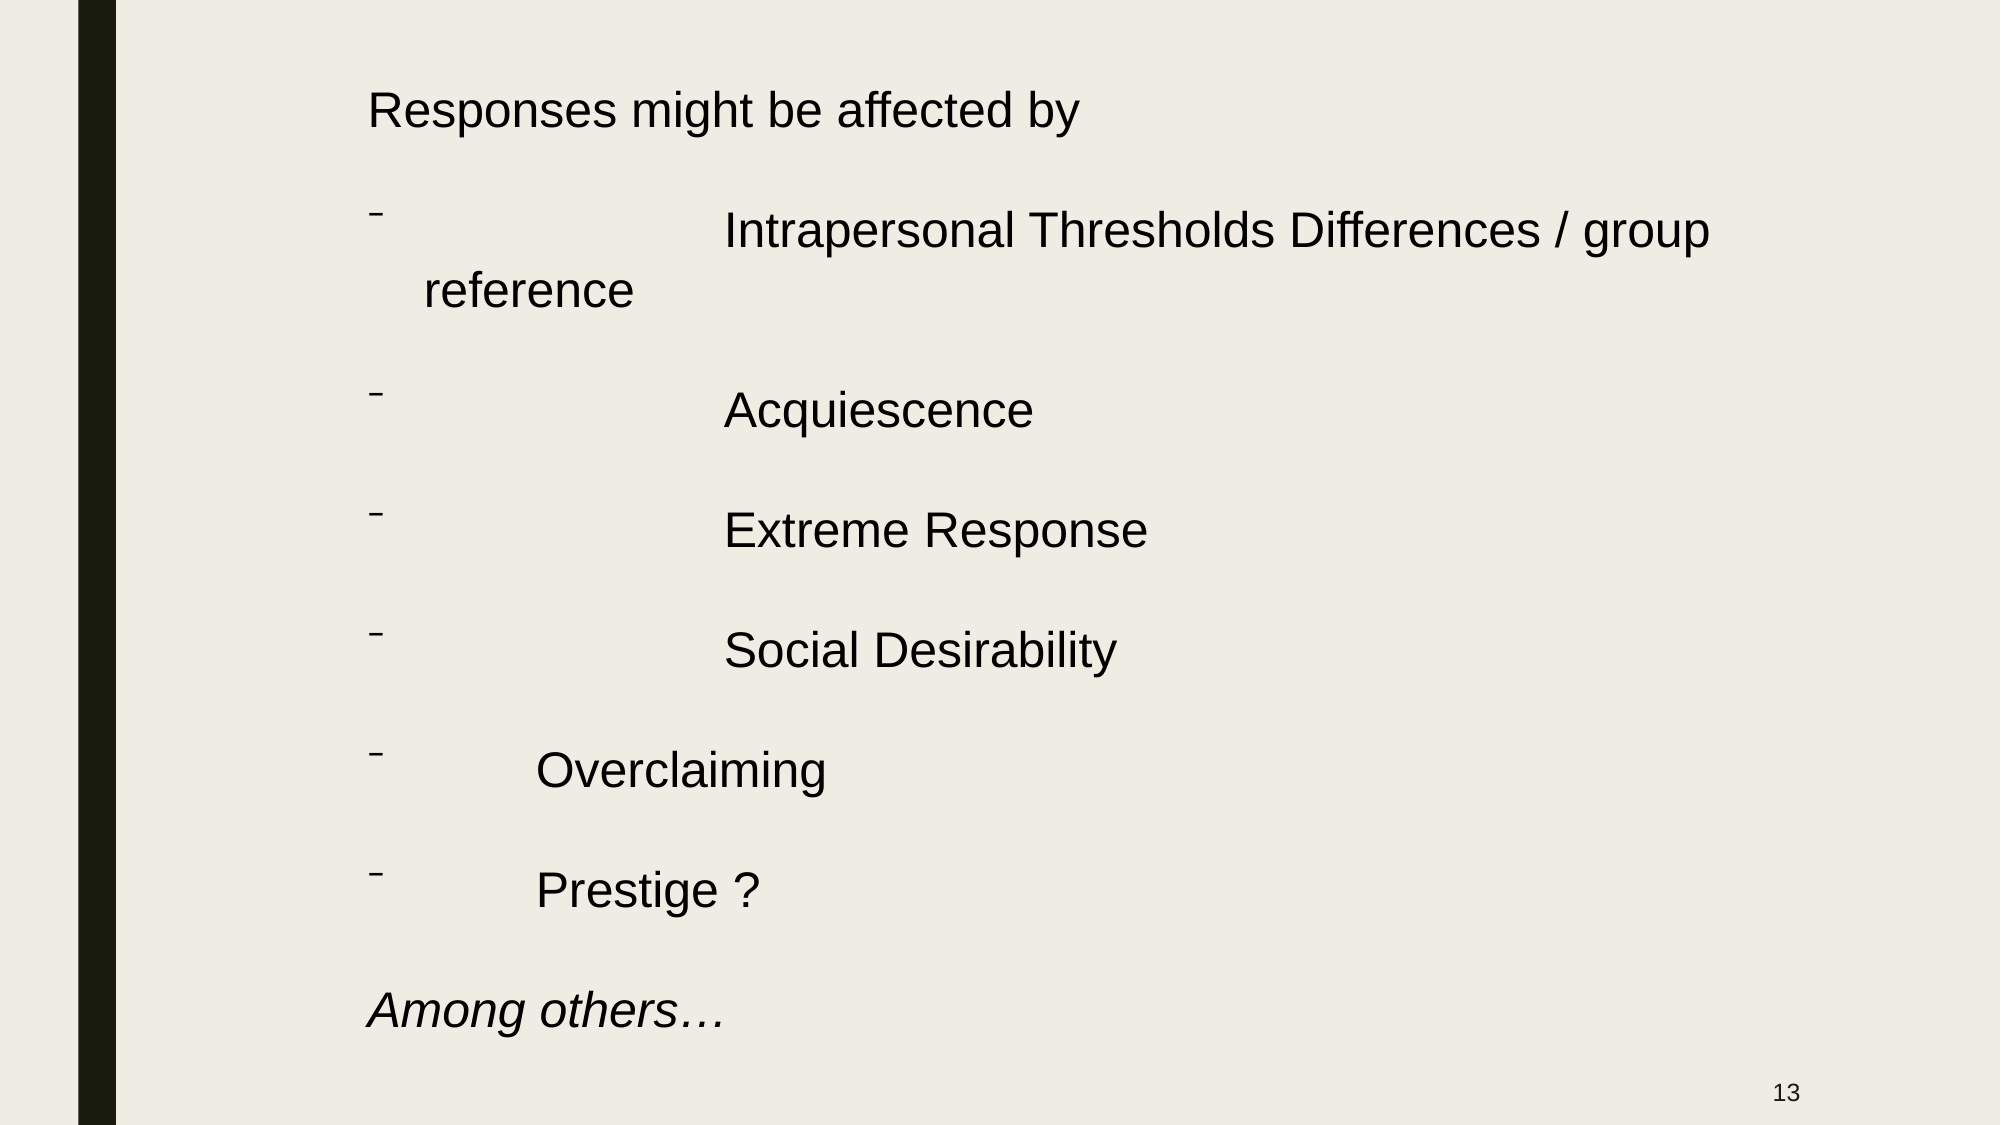

Responses might be affected by

		Intrapersonal Thresholds Differences / group reference

		Acquiescence

		Extreme Response

		Social Desirability

        Overclaiming

        Prestige ?

Among others…
13